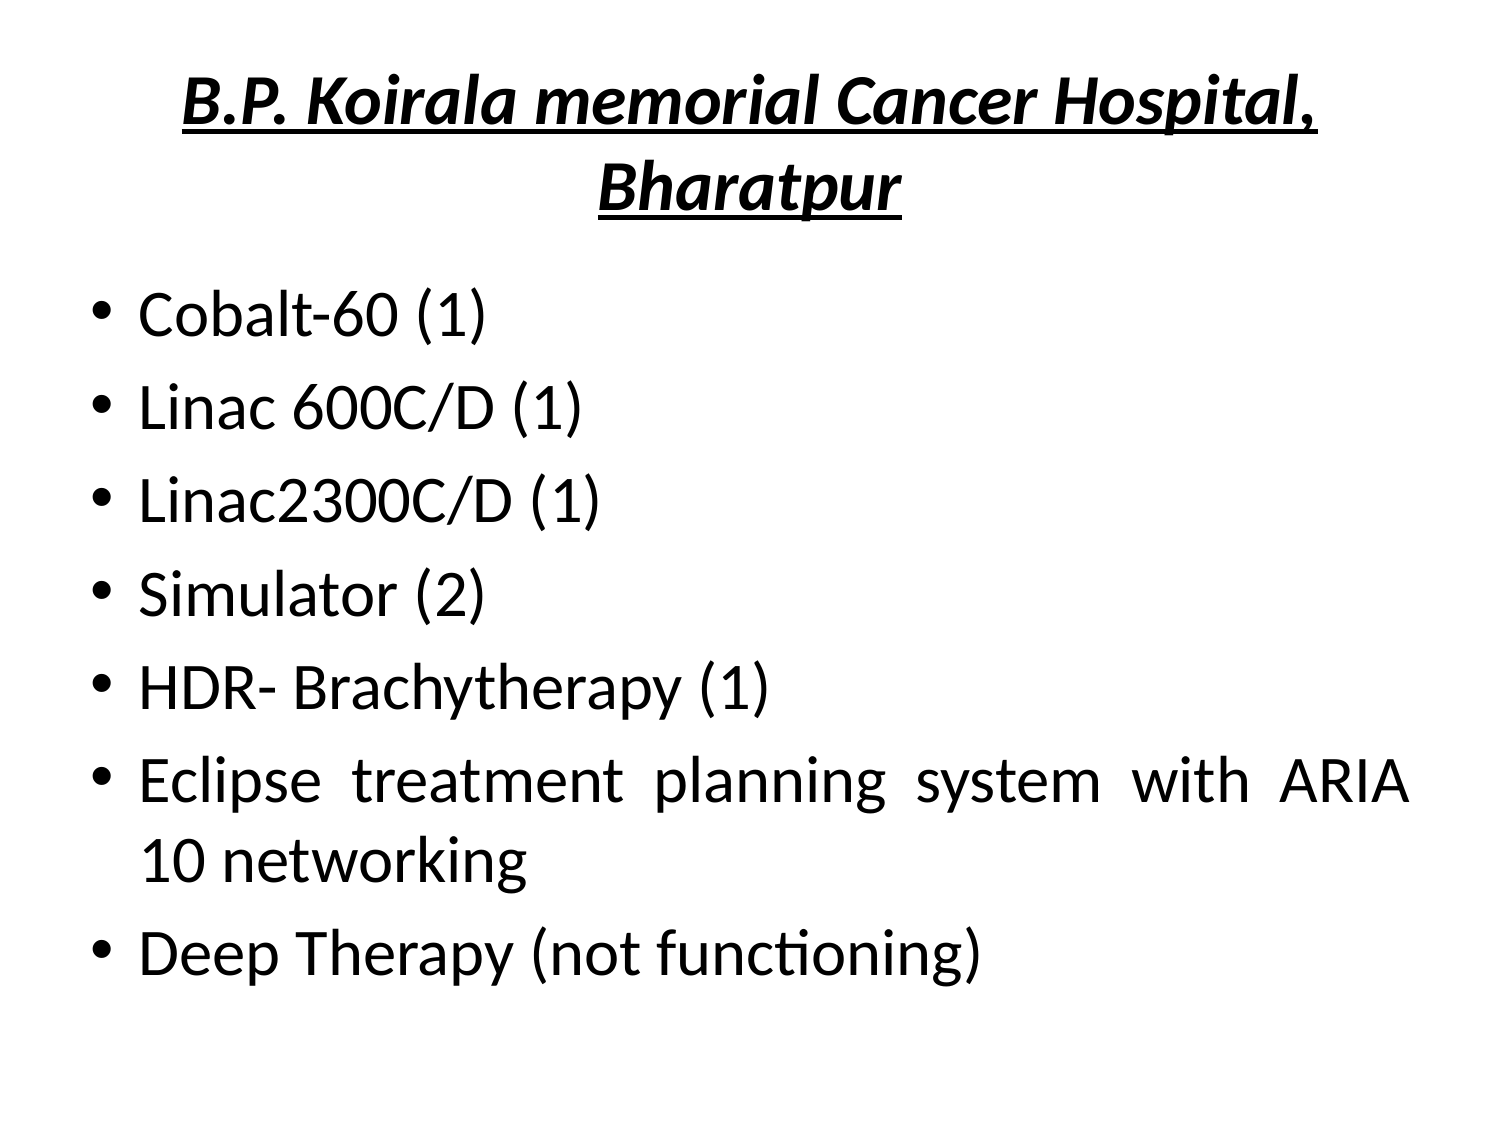

# B.P. Koirala memorial Cancer Hospital, Bharatpur
Cobalt-60 (1)
Linac 600C/D (1)
Linac2300C/D (1)
Simulator (2)
HDR- Brachytherapy (1)
Eclipse treatment planning system with ARIA 10 networking
Deep Therapy (not functioning)